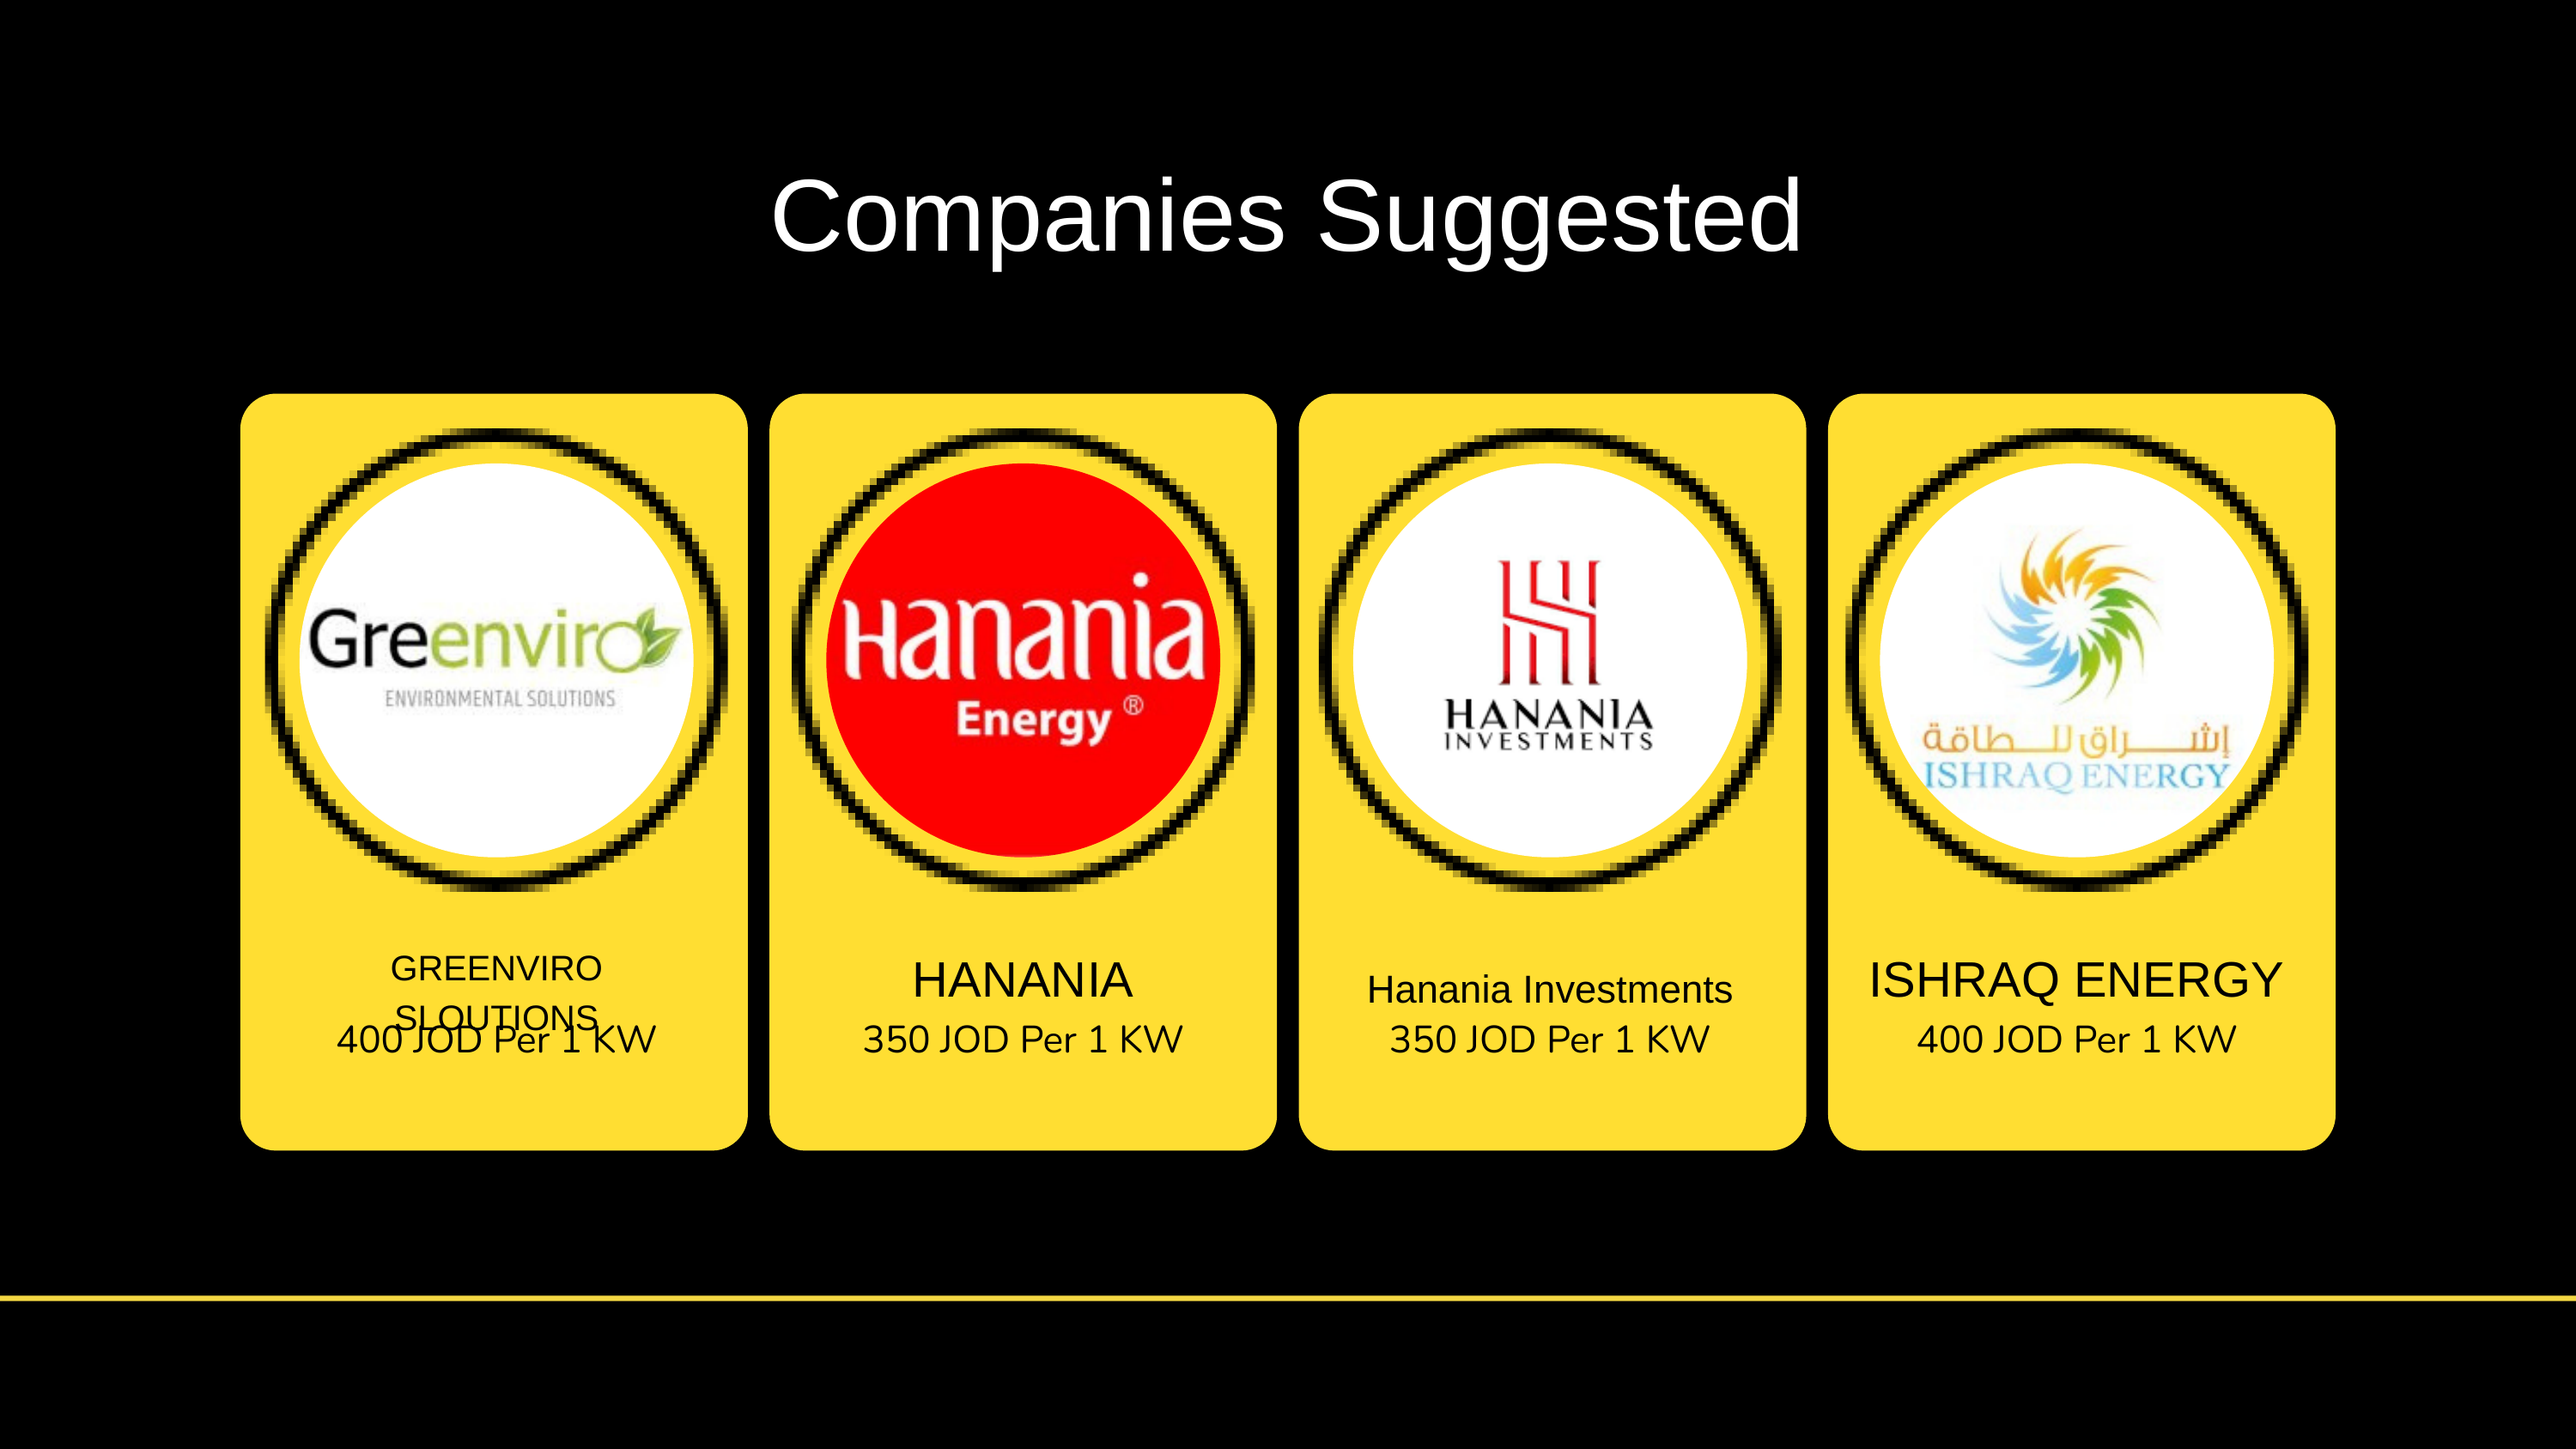

Companies Suggested

Hanania Investments

HANANIA
ISHRAQ ENERGY
GREENVIRO SLOUTIONS
400 JOD Per 1 KW
350 JOD Per 1 KW
350 JOD Per 1 KW
400 JOD Per 1 KW